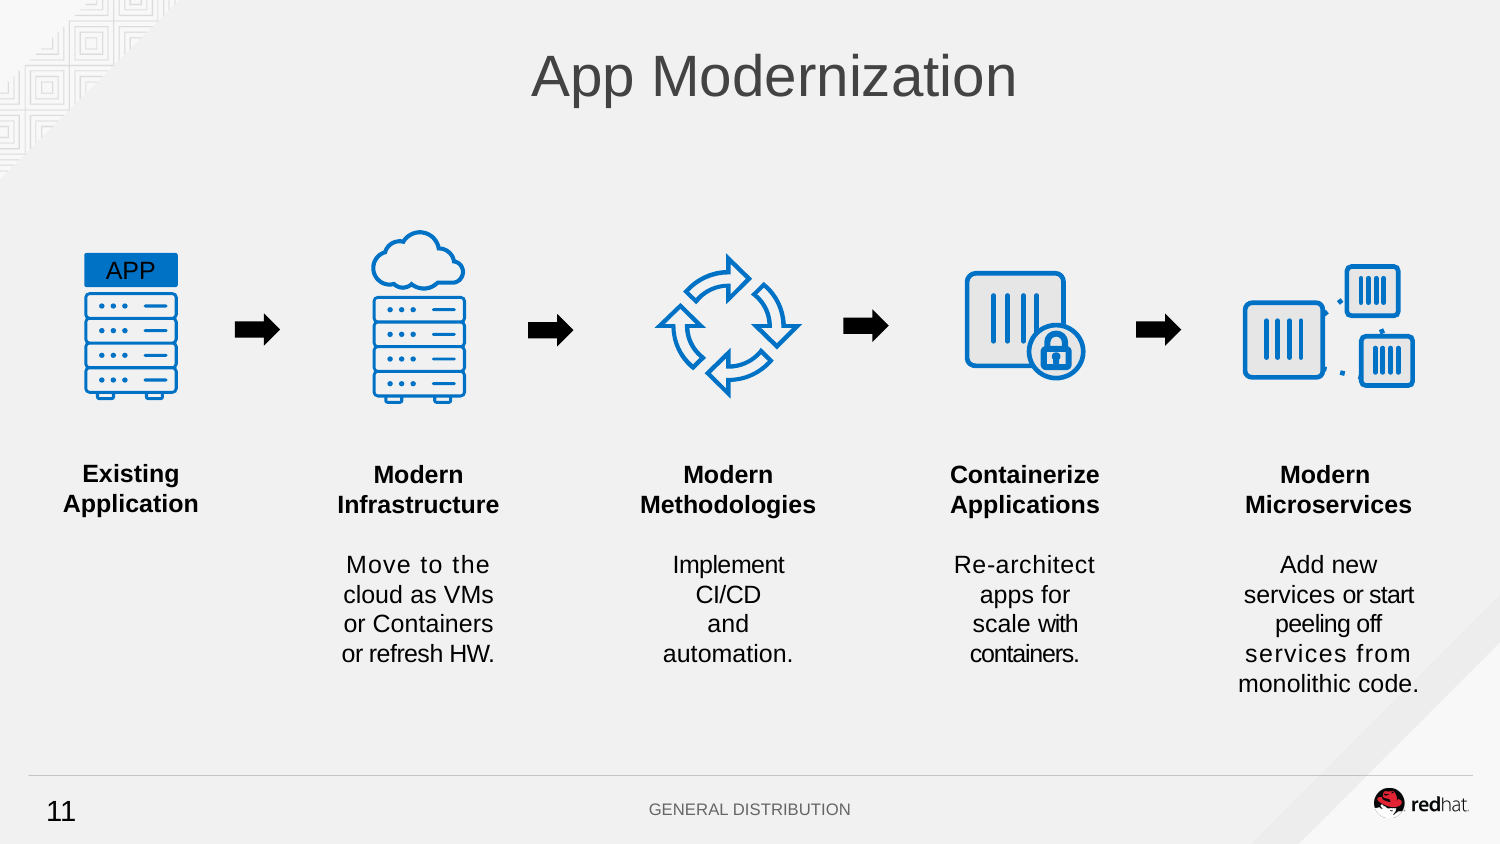

App Modernization

Modern Infrastructure
Move to the cloud as VMs
or Containers
or refresh HW.
APP

Existing Application

Modern Methodologies

Implement CI/CD
and automation.

Modern
Microservices

Add new services or start peeling off services from monolithic code.

Containerize Applications

Re-architect apps for scale with containers.

11